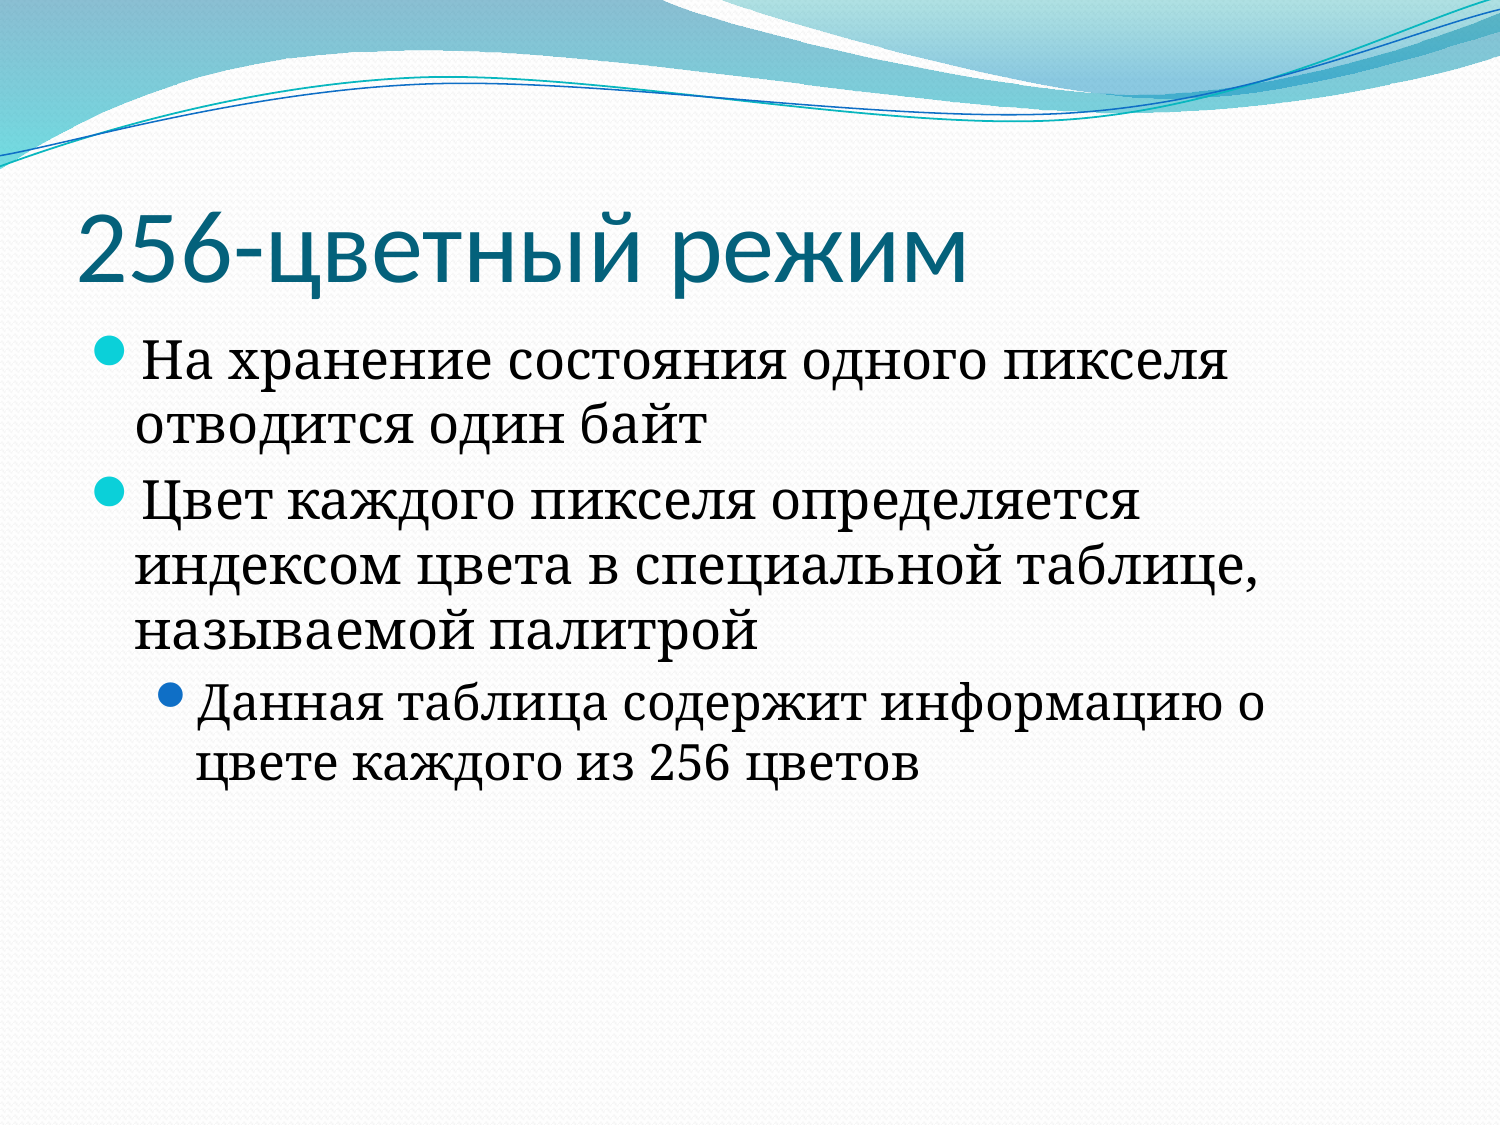

# 256-цветный режим
На хранение состояния одного пикселя отводится один байт
Цвет каждого пикселя определяется индексом цвета в специальной таблице, называемой палитрой
Данная таблица содержит информацию о цвете каждого из 256 цветов